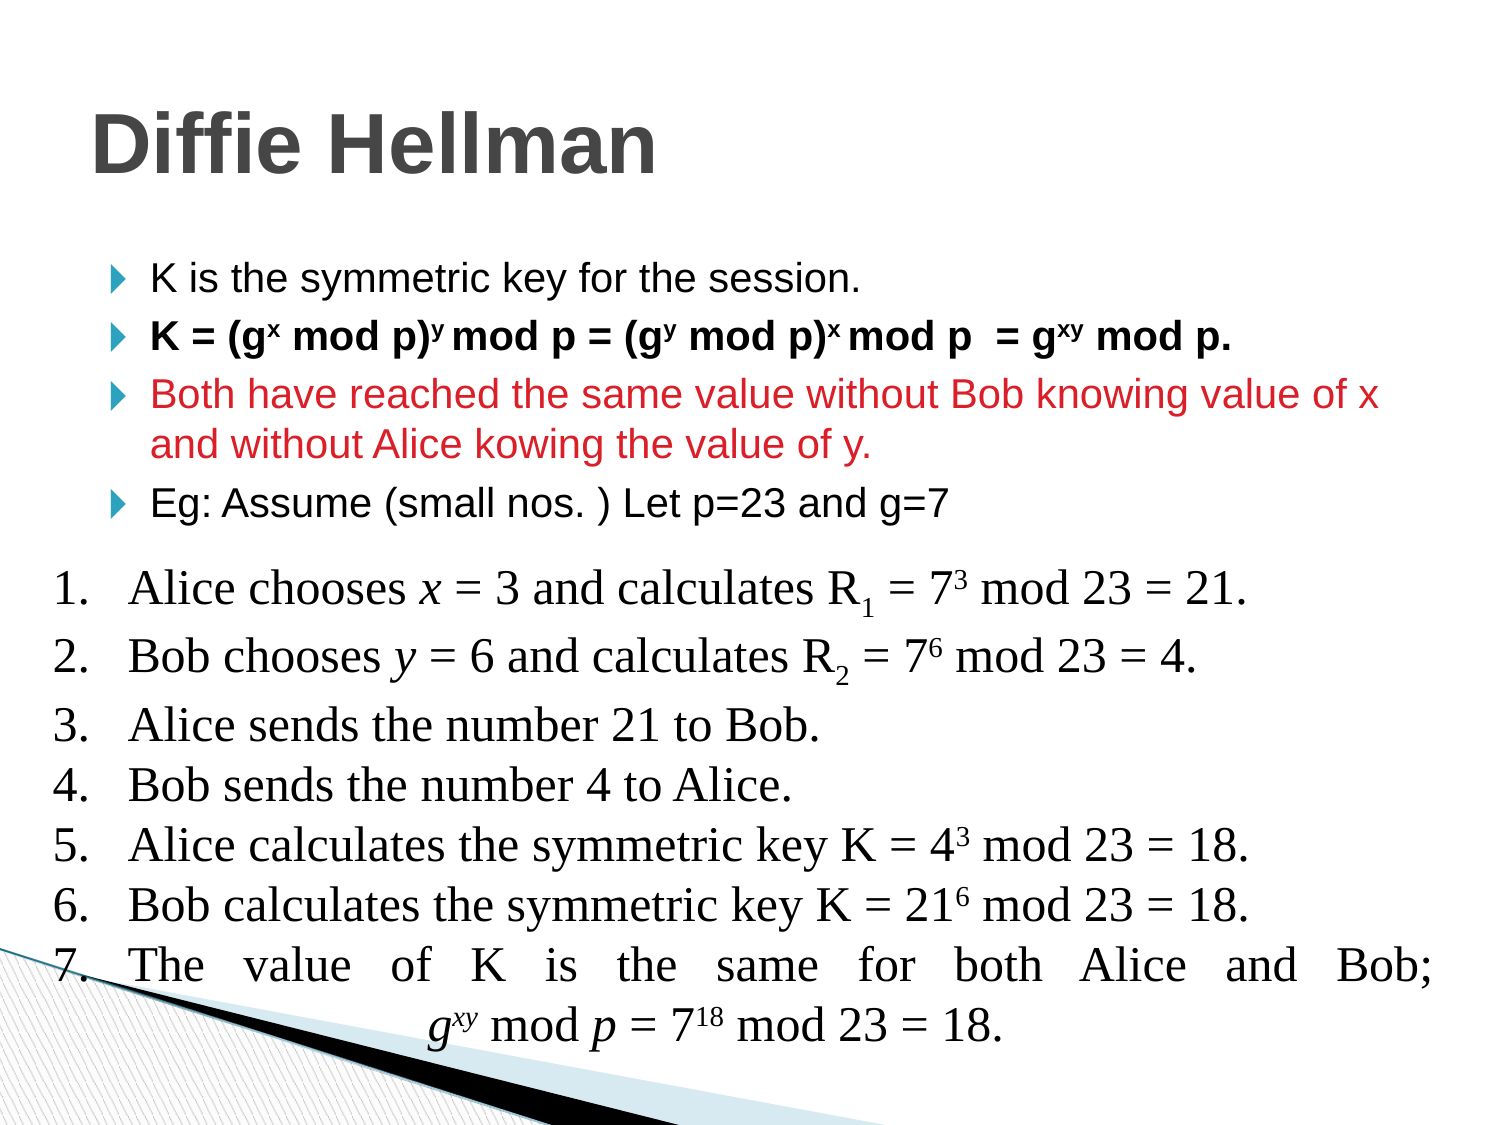

Diffie Hellman
K is the symmetric key for the session.
K = (gx mod p)y mod p = (gy mod p)x mod p  = gxy mod p.
Both have reached the same value without Bob knowing value of x and without Alice kowing the value of y.
Eg: Assume (small nos. ) Let p=23 and g=7

Alice chooses x = 3 and calculates R1 = 73 mod 23 = 21.
Bob chooses y = 6 and calculates R2 = 76 mod 23 = 4.
Alice sends the number 21 to Bob.
Bob sends the number 4 to Alice.
Alice calculates the symmetric key K = 43 mod 23 = 18.
Bob calculates the symmetric key K = 216 mod 23 = 18.
The value of K is the same for both Alice and Bob;
		gxy mod p = 718 mod 23 = 18.